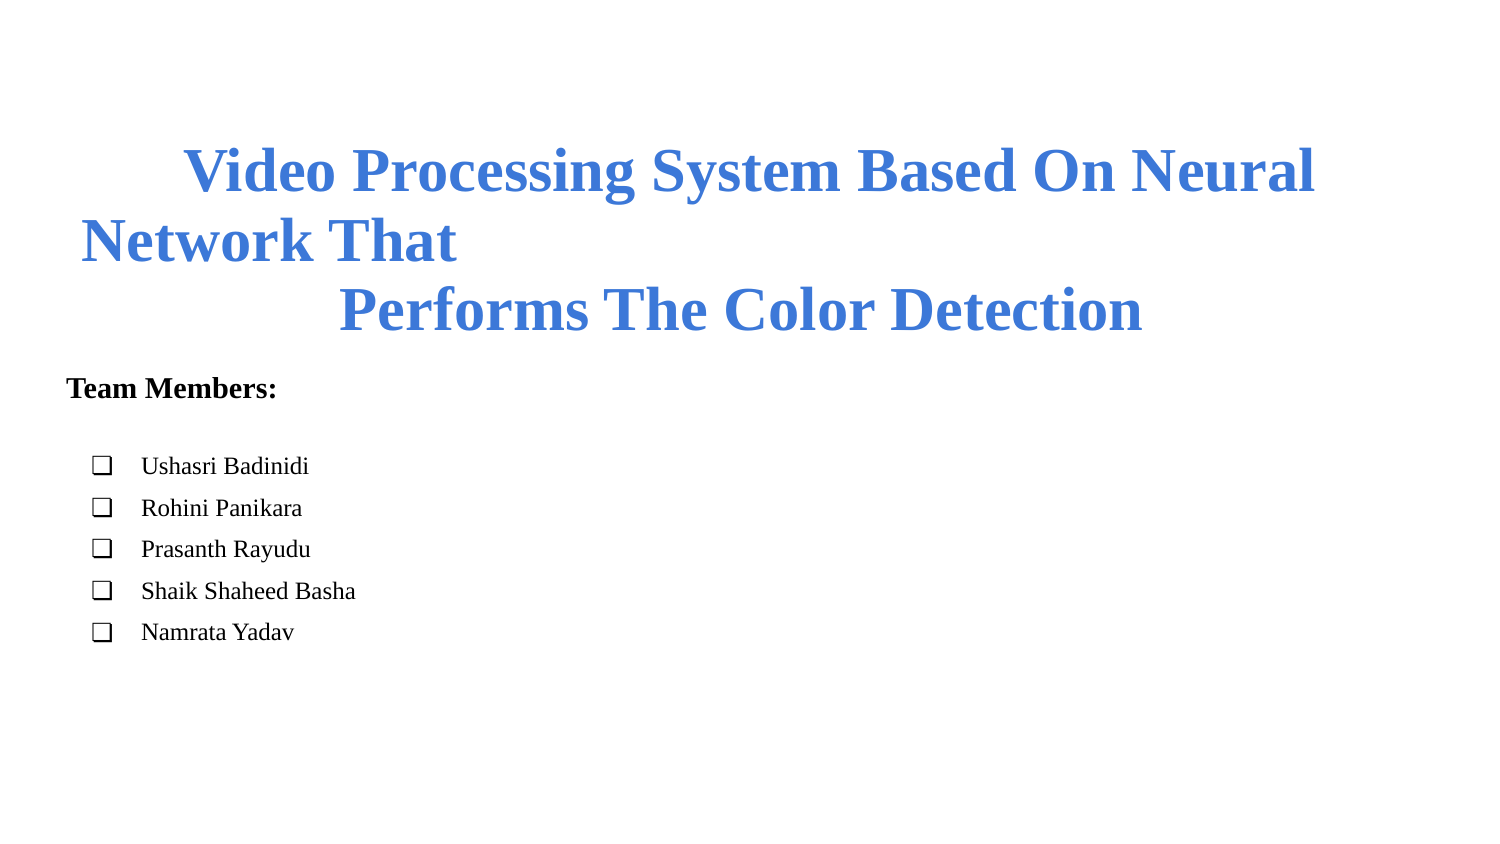

# Video Processing System Based On Neural Network That                                                              Performs The Color Detection
Team Members:
Ushasri Badinidi
Rohini Panikara
Prasanth Rayudu
Shaik Shaheed Basha
Namrata Yadav